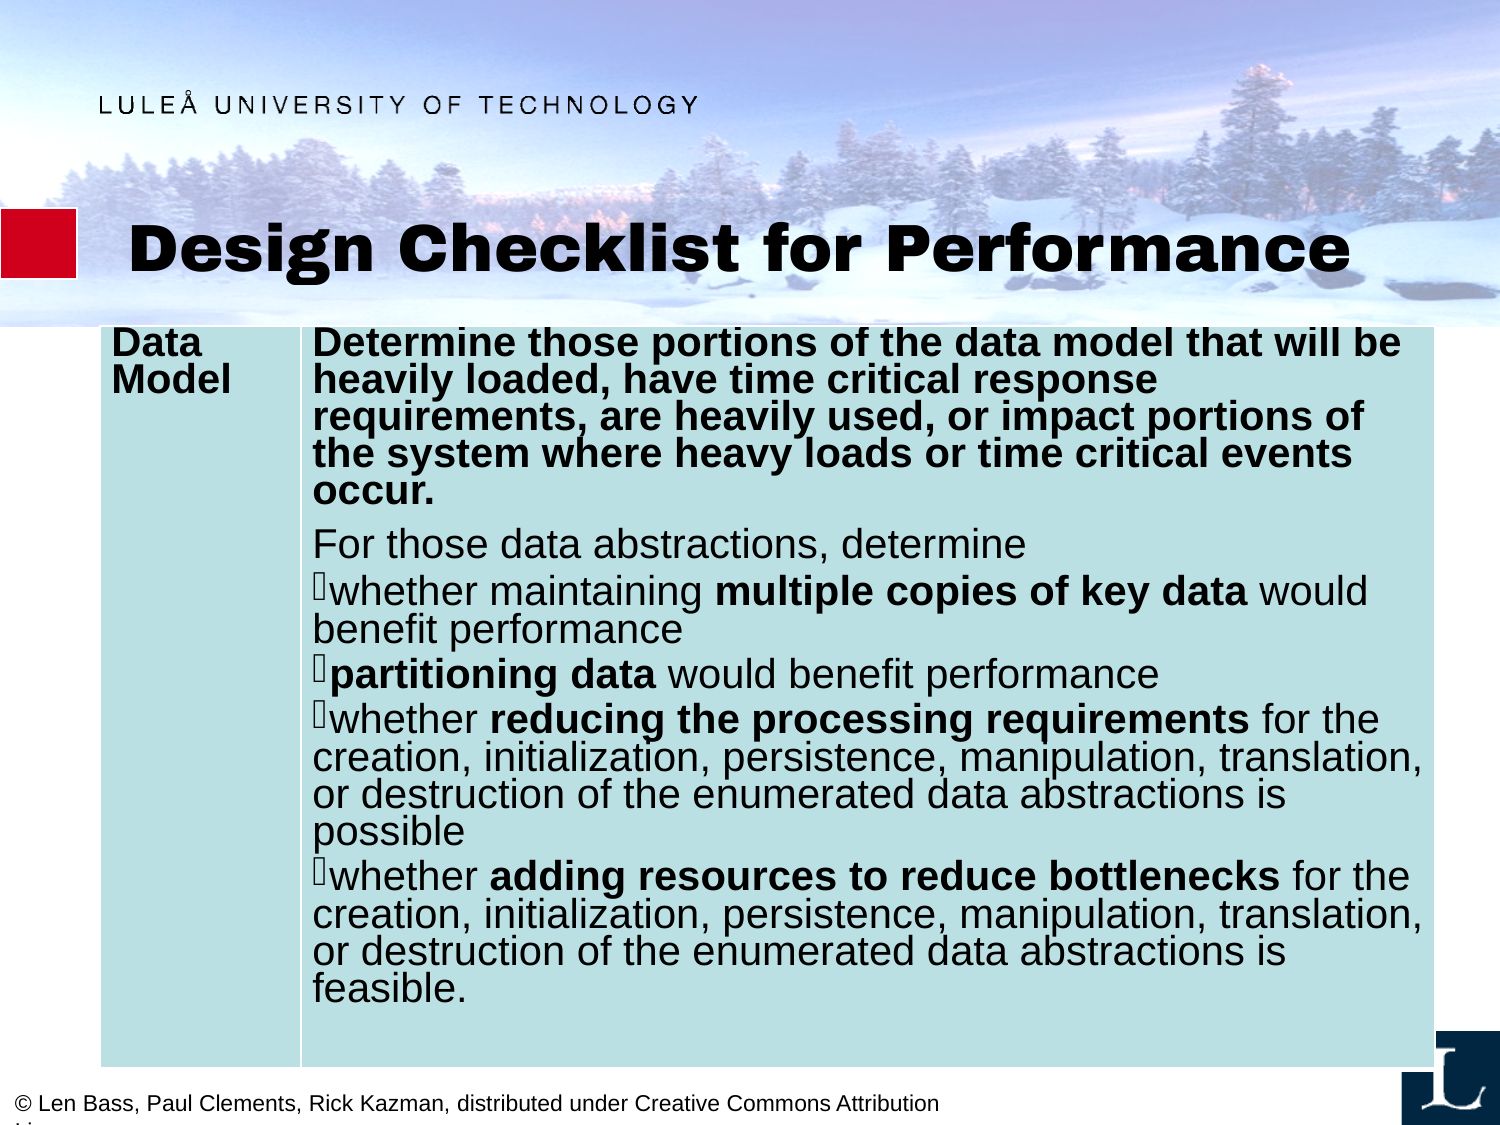

# Design Checklist for Performance
| Data Model | Determine those portions of the data model that will be heavily loaded, have time critical response requirements, are heavily used, or impact portions of the system where heavy loads or time critical events occur. For those data abstractions, determine whether maintaining multiple copies of key data would benefit performance partitioning data would benefit performance whether reducing the processing requirements for the creation, initialization, persistence, manipulation, translation, or destruction of the enumerated data abstractions is possible whether adding resources to reduce bottlenecks for the creation, initialization, persistence, manipulation, translation, or destruction of the enumerated data abstractions is feasible. |
| --- | --- |
© Len Bass, Paul Clements, Rick Kazman, distributed under Creative Commons Attribution License